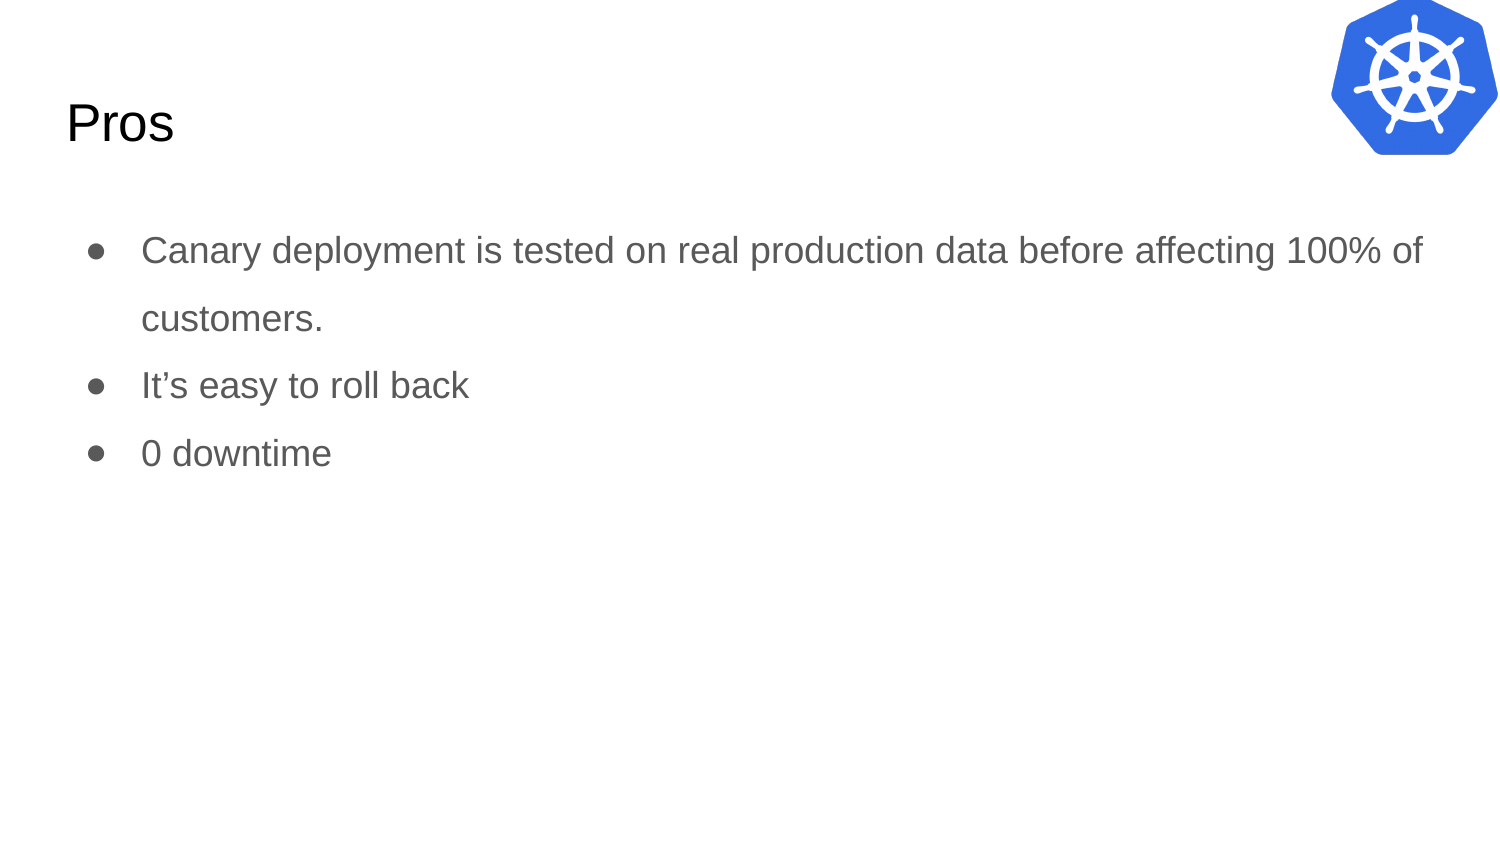

# Pros
Canary deployment is tested on real production data before affecting 100% of customers.
It’s easy to roll back
0 downtime